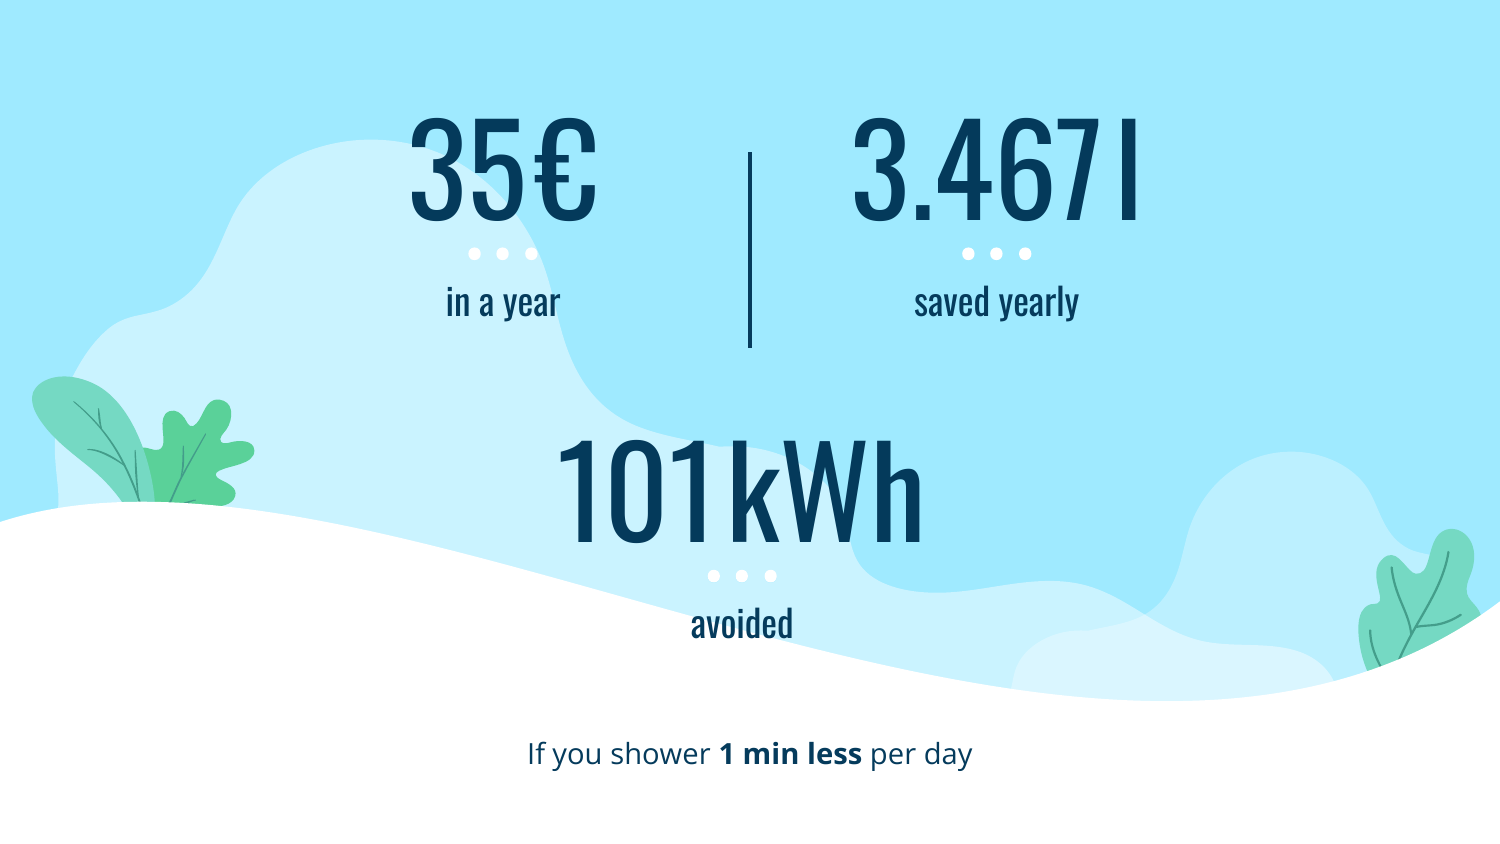

35 €
3.467 l

# in a year
saved yearly
101 kWh

avoided
If you shower 1 min less per day